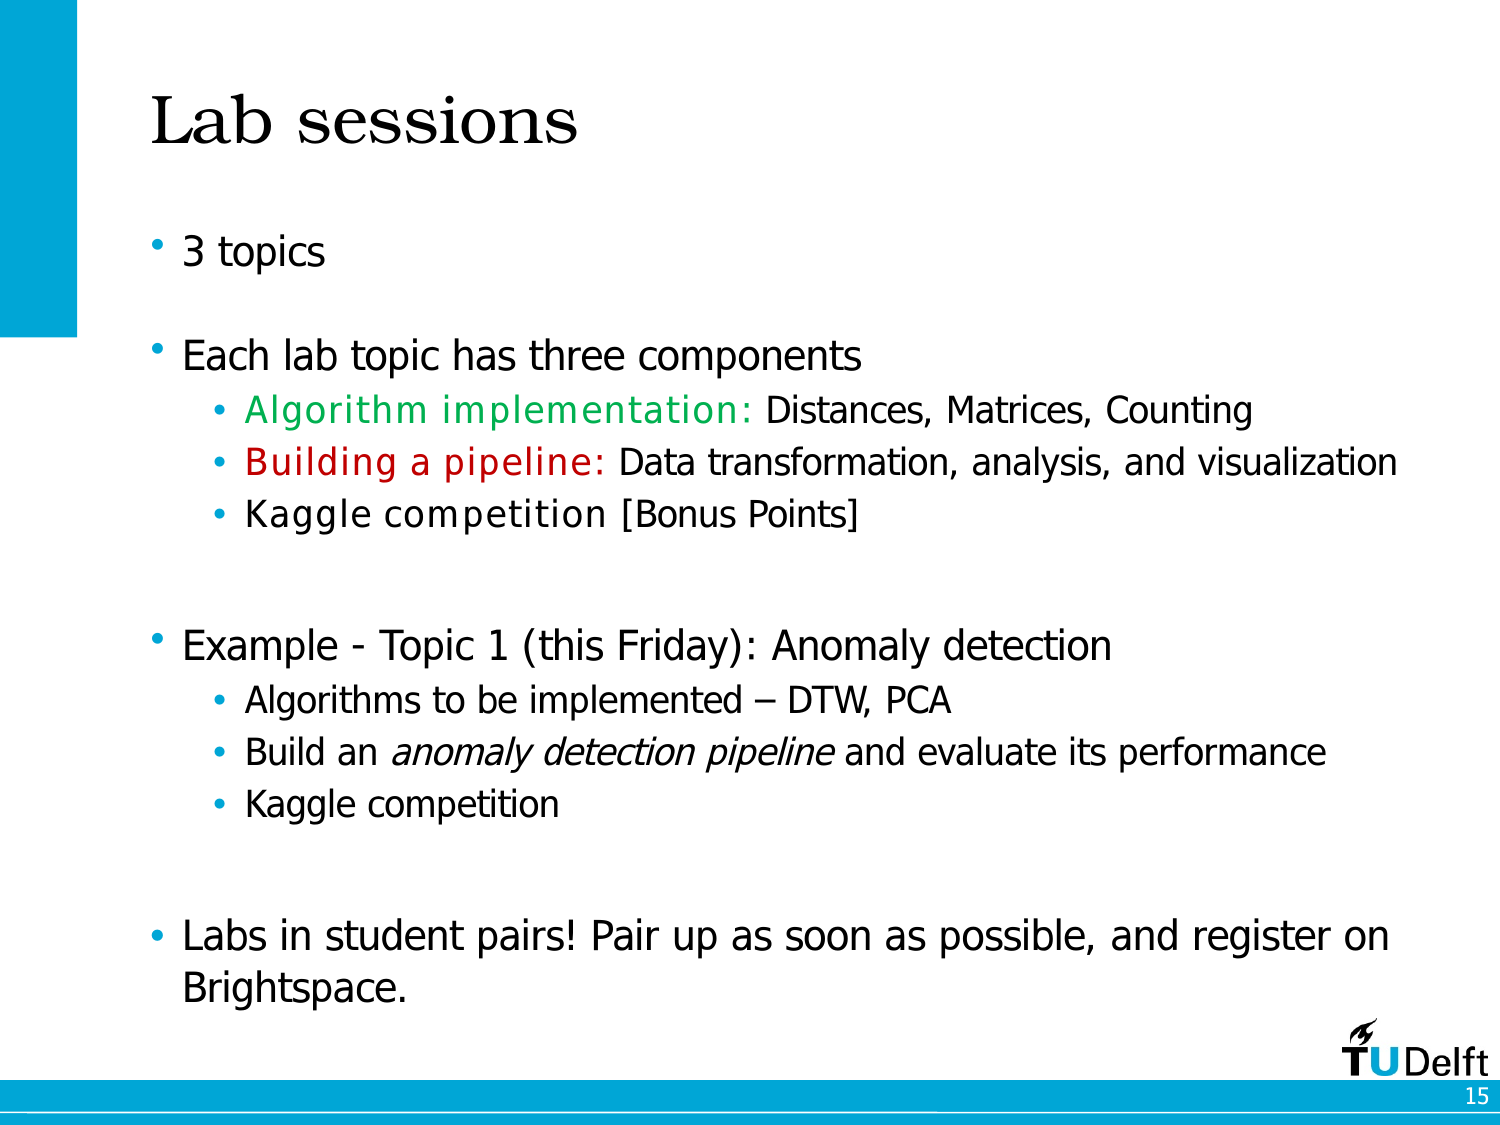

# Lab sessions
3 topics

Each lab topic has three components
Algorithm implementation: Distances, Matrices, Counting
Building a pipeline: Data transformation, analysis, and visualization
Kaggle competition [Bonus Points]

Example - Topic 1 (this Friday): Anomaly detection
Algorithms to be implemented – DTW, PCA
Build an anomaly detection pipeline and evaluate its performance
Kaggle competition

Labs in student pairs! Pair up as soon as possible, and register on Brightspace.